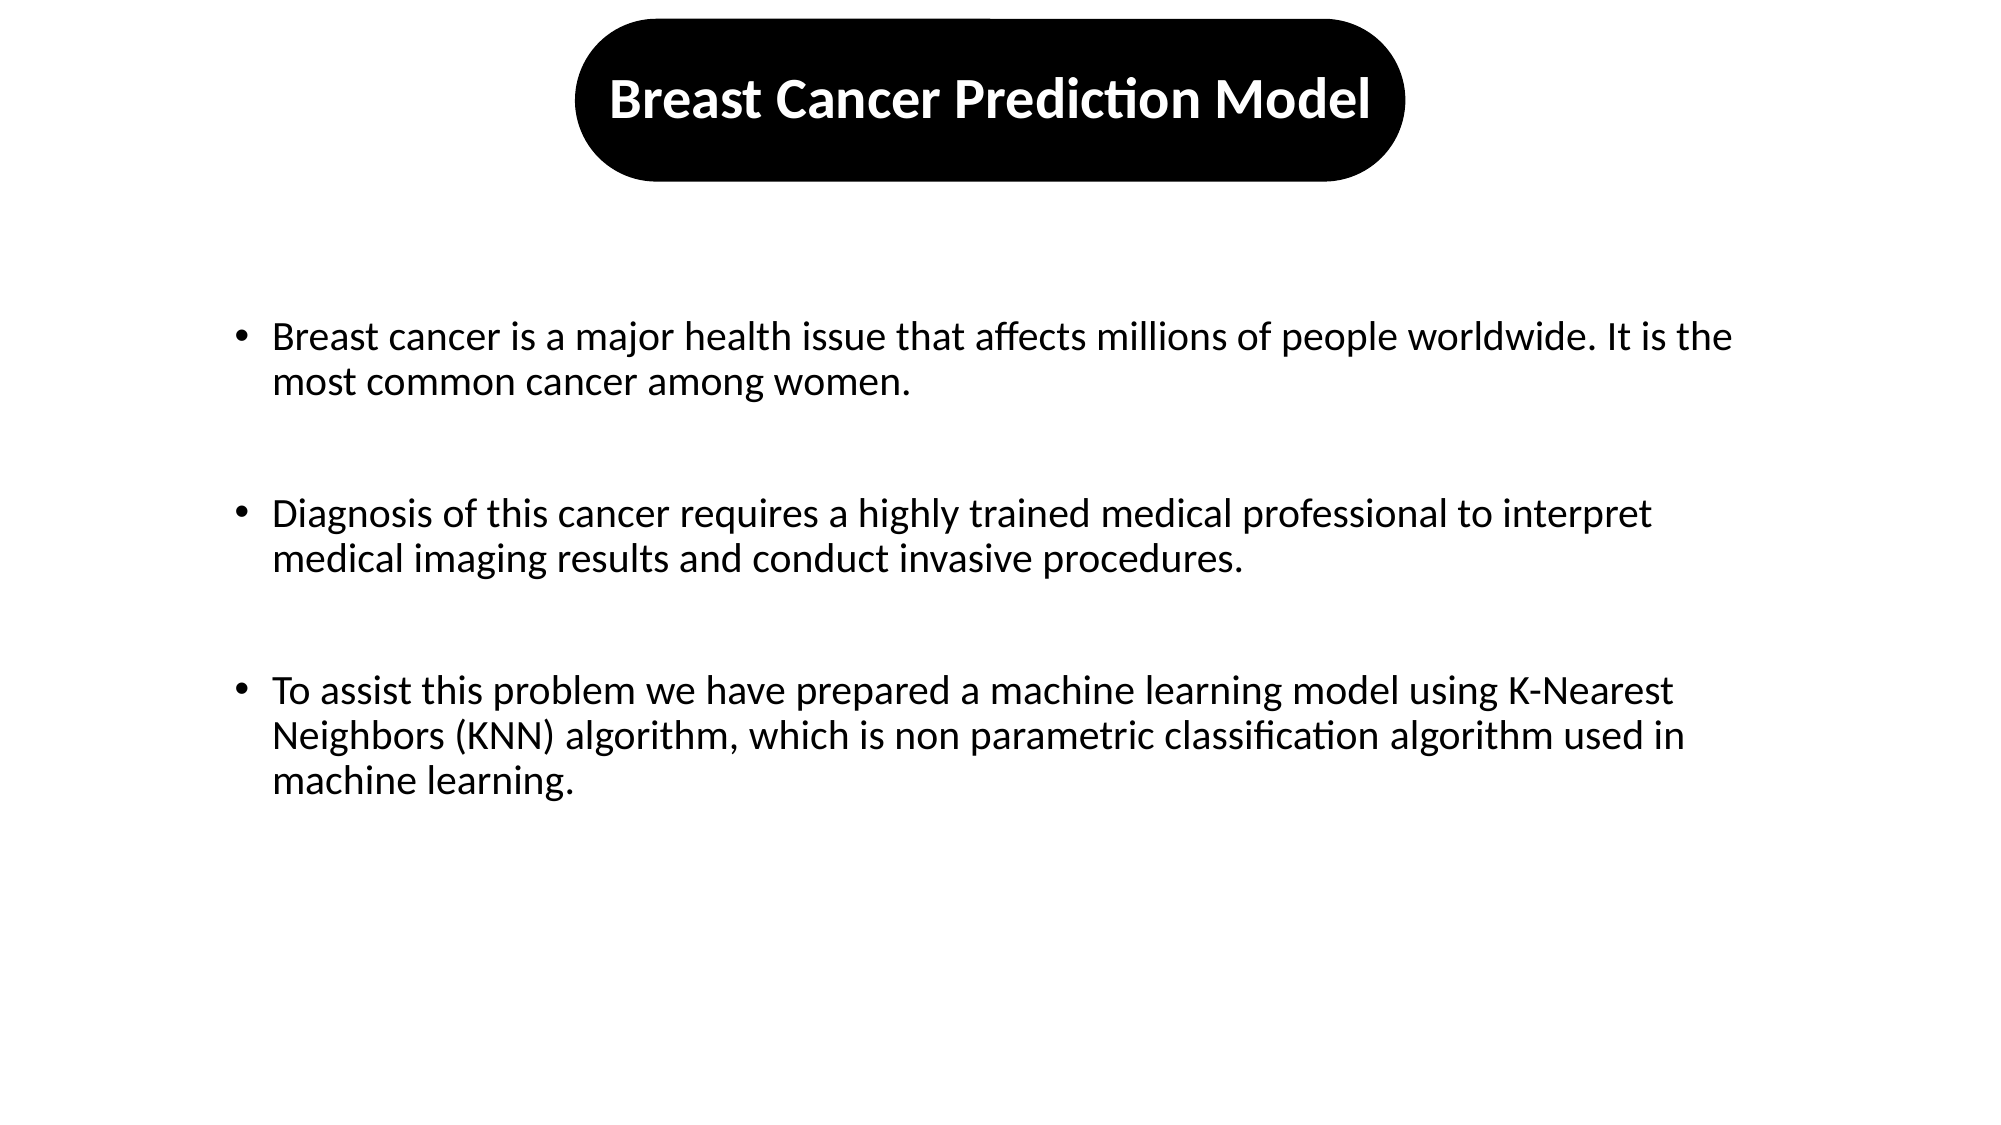

# Breast Cancer Prediction Model
Breast cancer is a major health issue that affects millions of people worldwide. It is the most common cancer among women.

Diagnosis of this cancer requires a highly trained medical professional to interpret medical imaging results and conduct invasive procedures.

To assist this problem we have prepared a machine learning model using K-Nearest Neighbors (KNN) algorithm, which is non parametric classification algorithm used in machine learning.